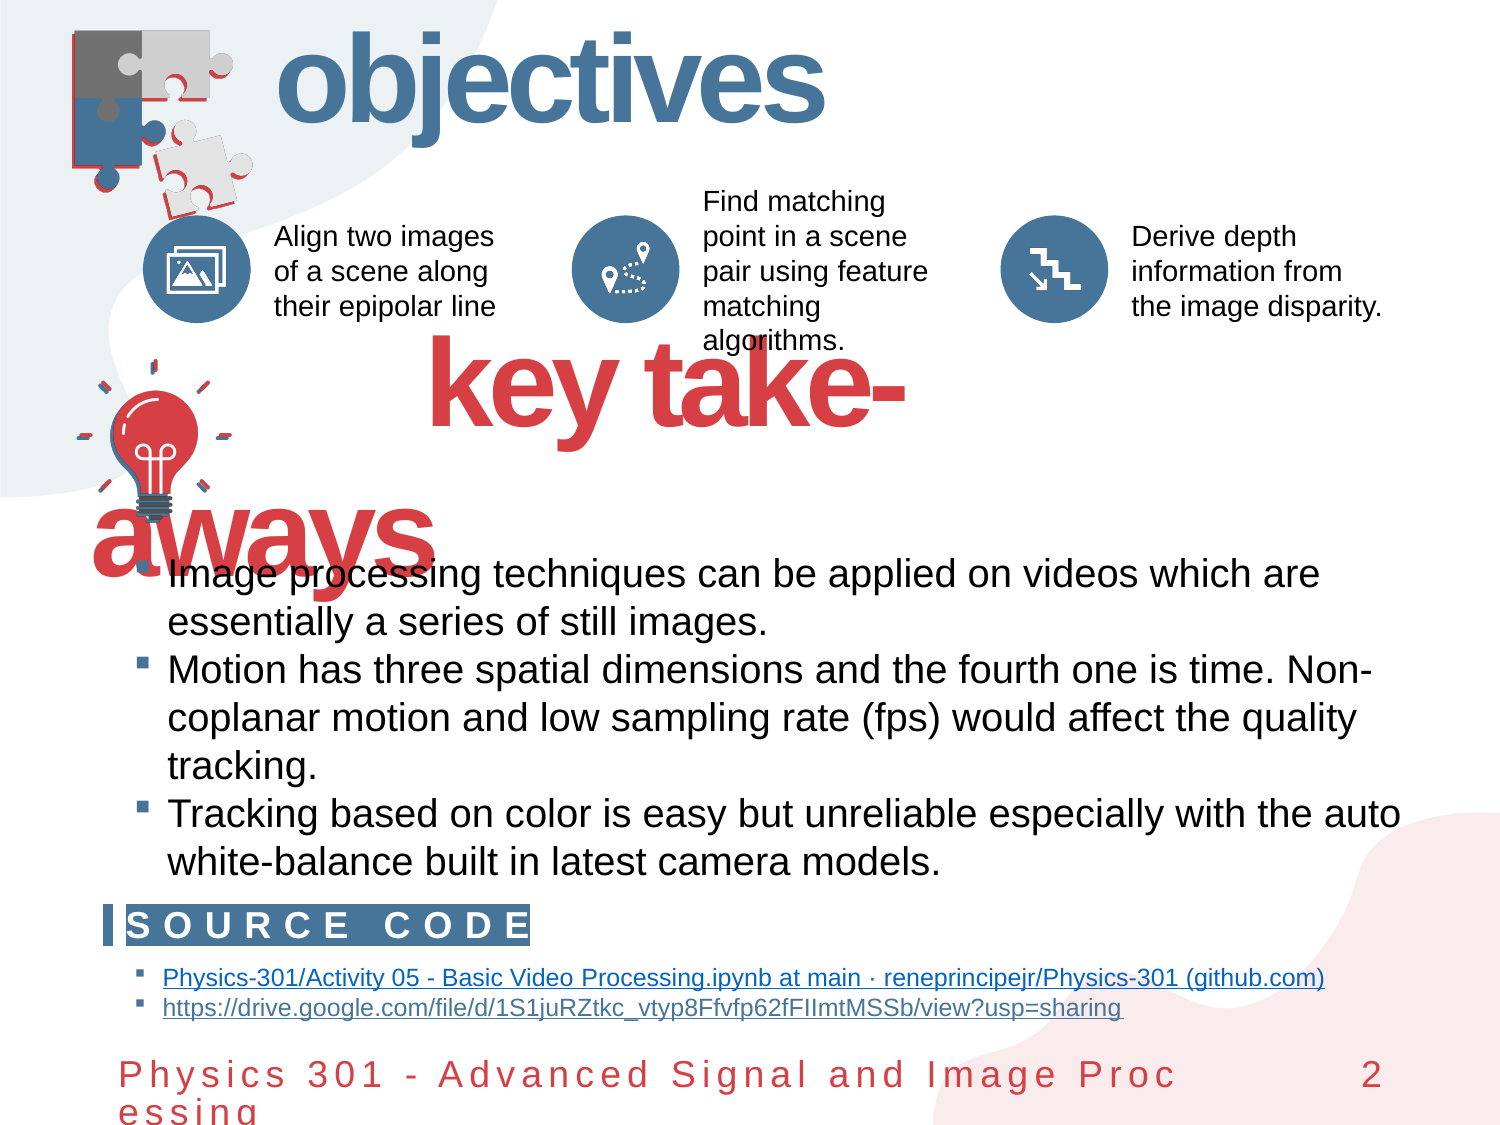

# objectives
Align two images of a scene along their epipolar line
Find matching point in a scene pair using feature matching algorithms.
Derive depth information from the image disparity.
Image processing techniques can be applied on videos which are essentially a series of still images.
Motion has three spatial dimensions and the fourth one is time. Non-coplanar motion and low sampling rate (fps) would affect the quality tracking.
Tracking based on color is easy but unreliable especially with the auto white-balance built in latest camera models.
Physics-301/Activity 05 - Basic Video Processing.ipynb at main · reneprincipejr/Physics-301 (github.com)
https://drive.google.com/file/d/1S1juRZtkc_vtyp8Ffvfp62fFIImtMSSb/view?usp=sharing
Physics 301 - Advanced Signal and Image Processing
2